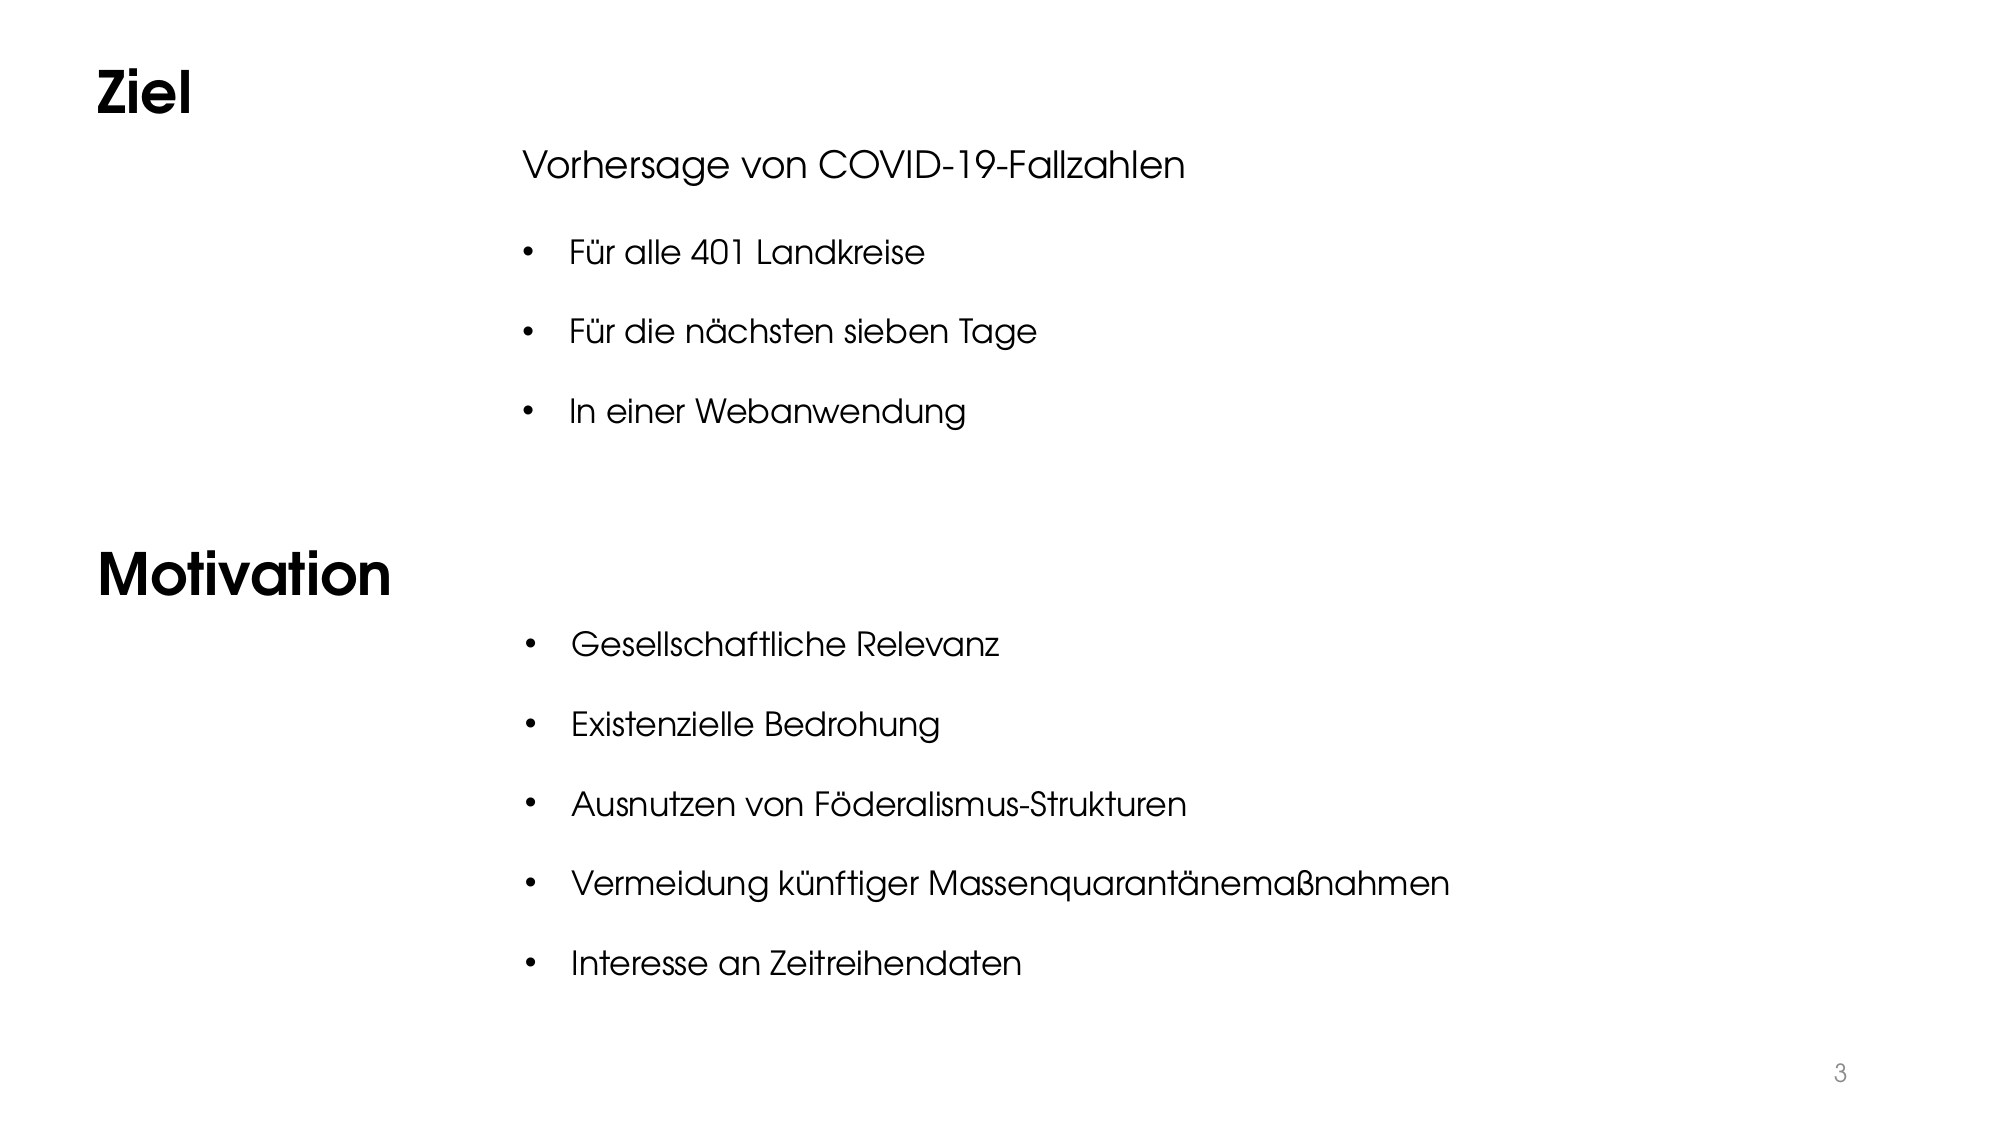

Ziel
Vorhersage von COVID-19-Fallzahlen

Für alle 401 Landkreise

Für die nächsten sieben Tage

In einer Webanwendung

# Motivation
Gesellschaftliche Relevanz

Existenzielle Bedrohung

Ausnutzen von Föderalismus-Strukturen

Vermeidung künftiger Massenquarantänemaßnahmen

Interesse an Zeitreihendaten

3